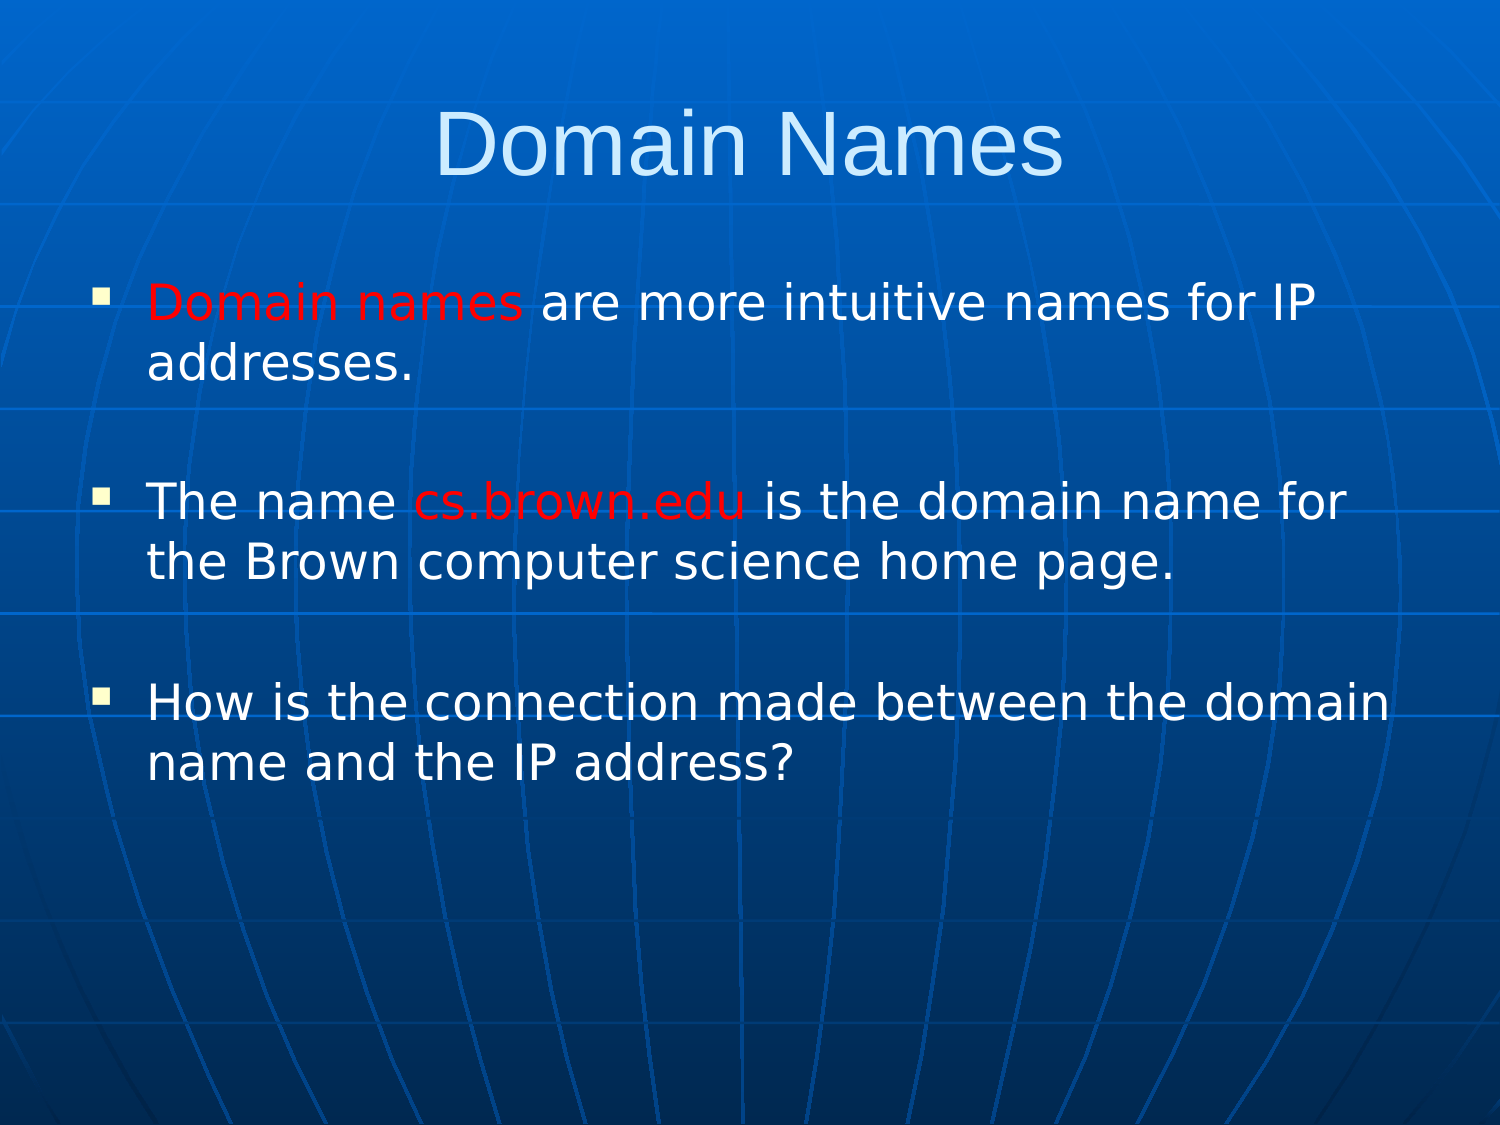

# Domain Names
Domain names are more intuitive names for IP addresses.

The name cs.brown.edu is the domain name for the Brown computer science home page.

How is the connection made between the domain name and the IP address?